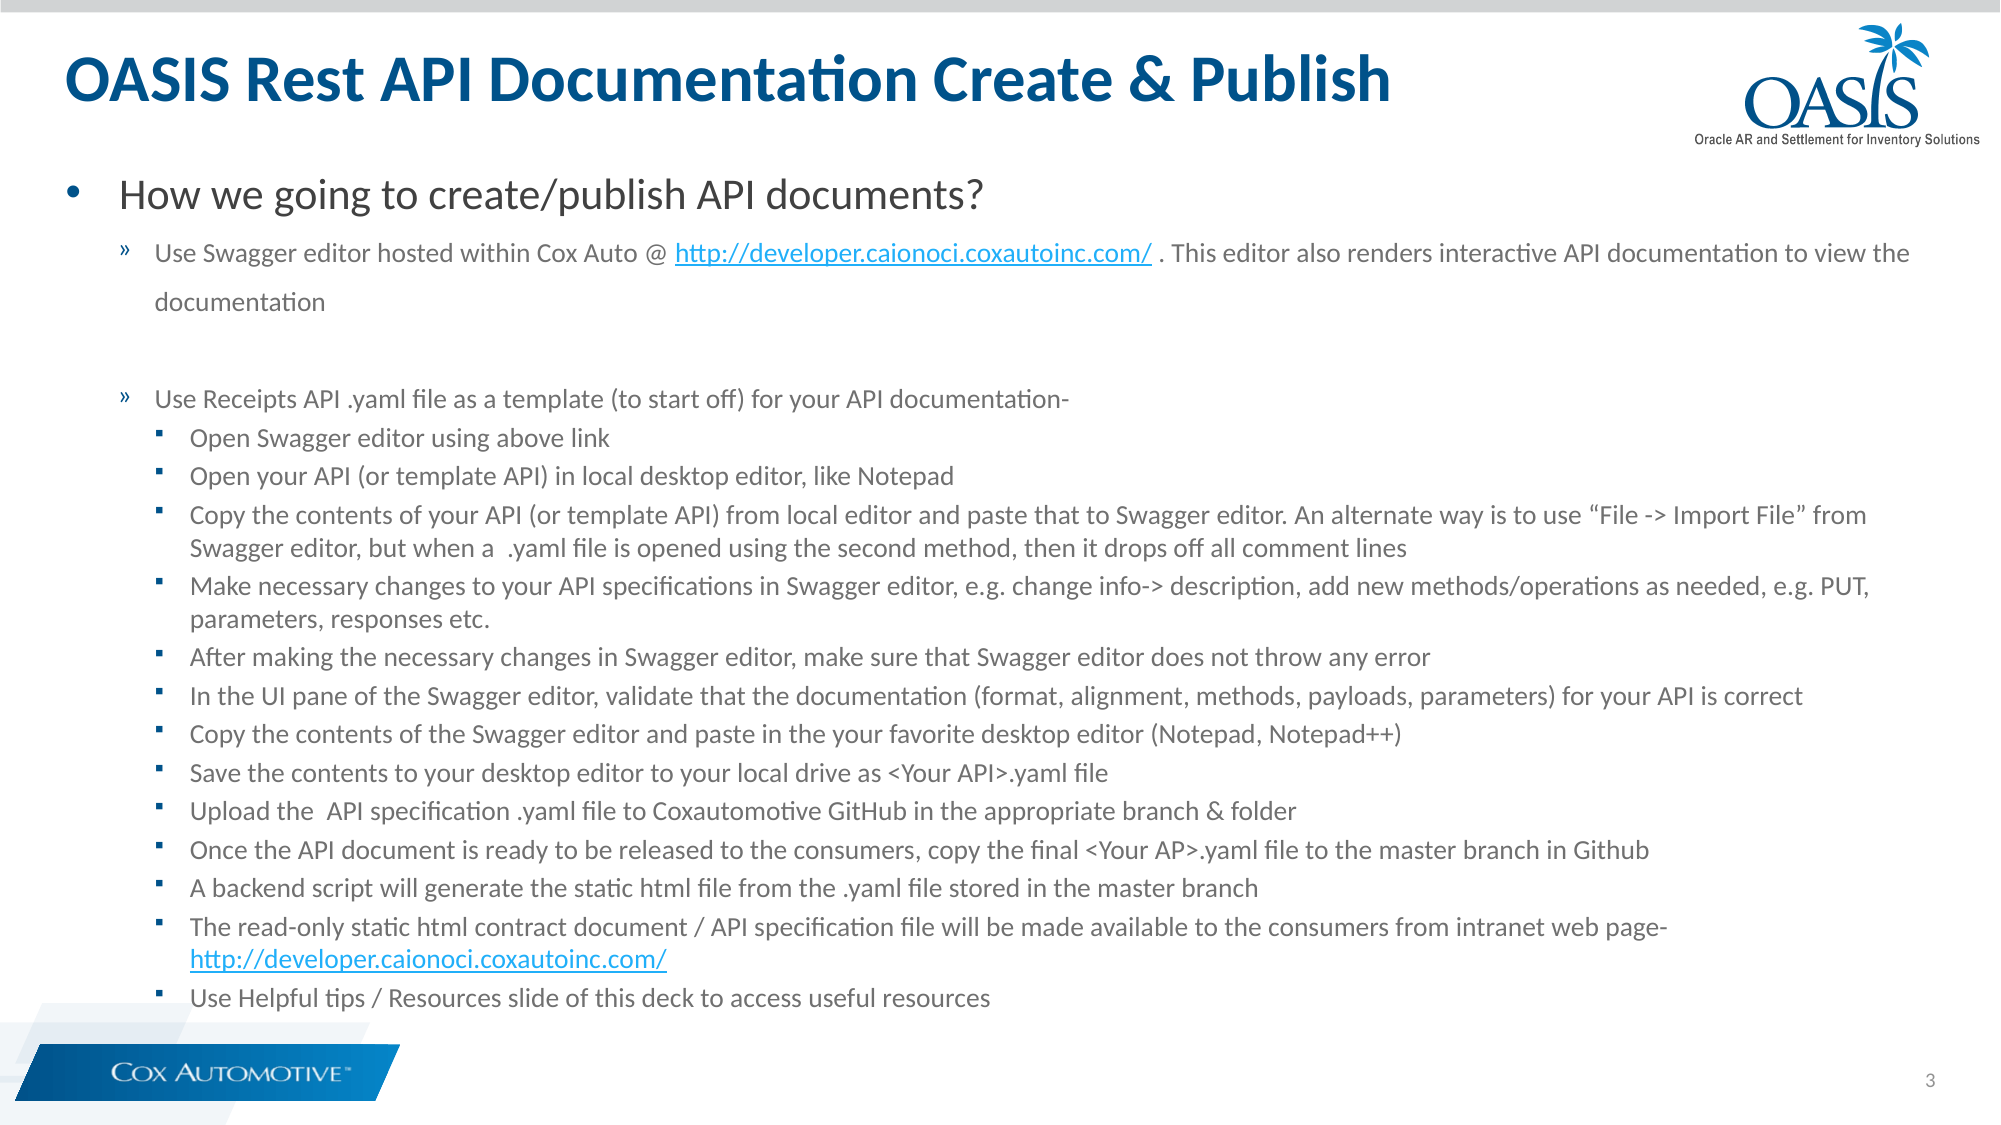

# OASIS Rest API Documentation Create & Publish
How we going to create/publish API documents?
Use Swagger editor hosted within Cox Auto @ http://developer.caionoci.coxautoinc.com/ . This editor also renders interactive API documentation to view the documentation

Use Receipts API .yaml file as a template (to start off) for your API documentation-
Open Swagger editor using above link
Open your API (or template API) in local desktop editor, like Notepad
Copy the contents of your API (or template API) from local editor and paste that to Swagger editor. An alternate way is to use “File -> Import File” from Swagger editor, but when a  .yaml file is opened using the second method, then it drops off all comment lines
Make necessary changes to your API specifications in Swagger editor, e.g. change info-> description, add new methods/operations as needed, e.g. PUT, parameters, responses etc.
After making the necessary changes in Swagger editor, make sure that Swagger editor does not throw any error
In the UI pane of the Swagger editor, validate that the documentation (format, alignment, methods, payloads, parameters) for your API is correct
Copy the contents of the Swagger editor and paste in the your favorite desktop editor (Notepad, Notepad++)
Save the contents to your desktop editor to your local drive as <Your API>.yaml file
Upload the  API specification .yaml file to Coxautomotive GitHub in the appropriate branch & folder
Once the API document is ready to be released to the consumers, copy the final <Your AP>.yaml file to the master branch in Github
A backend script will generate the static html file from the .yaml file stored in the master branch
The read-only static html contract document / API specification file will be made available to the consumers from intranet web page- http://developer.caionoci.coxautoinc.com/
Use Helpful tips / Resources slide of this deck to access useful resources

3